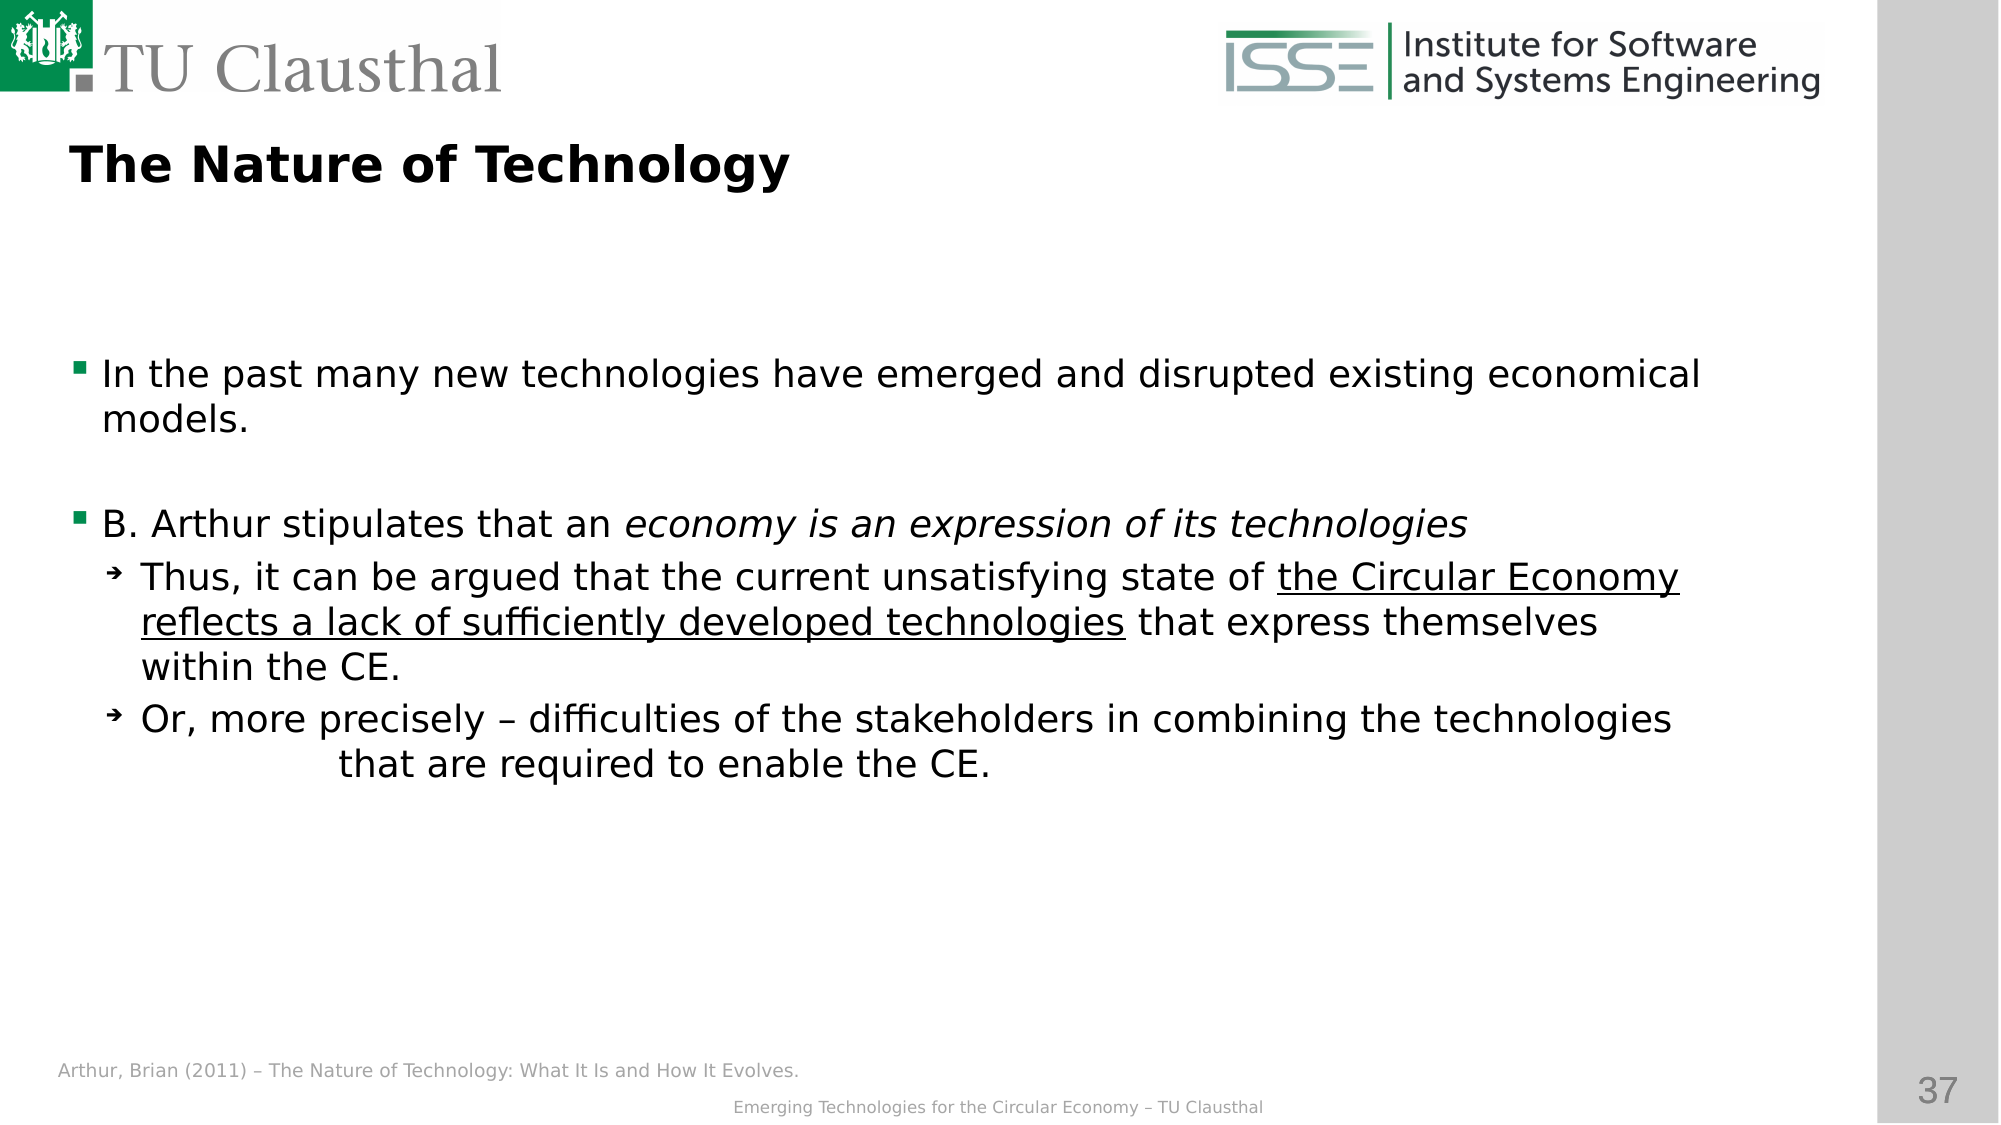

The Nature of Technology
In the past many new technologies have emerged and disrupted existing economical models.

B. Arthur stipulates that an economy is an expression of its technologies
Thus, it can be argued that the current unsatisfying state of the Circular Economy reflects a lack of sufficiently developed technologies that express themselves                 within the CE.
Or, more precisely – difficulties of the stakeholders in combining the technologies 		    that are required to enable the CE.

Arthur, Brian (2011) – The Nature of Technology: What It Is and How It Evolves.